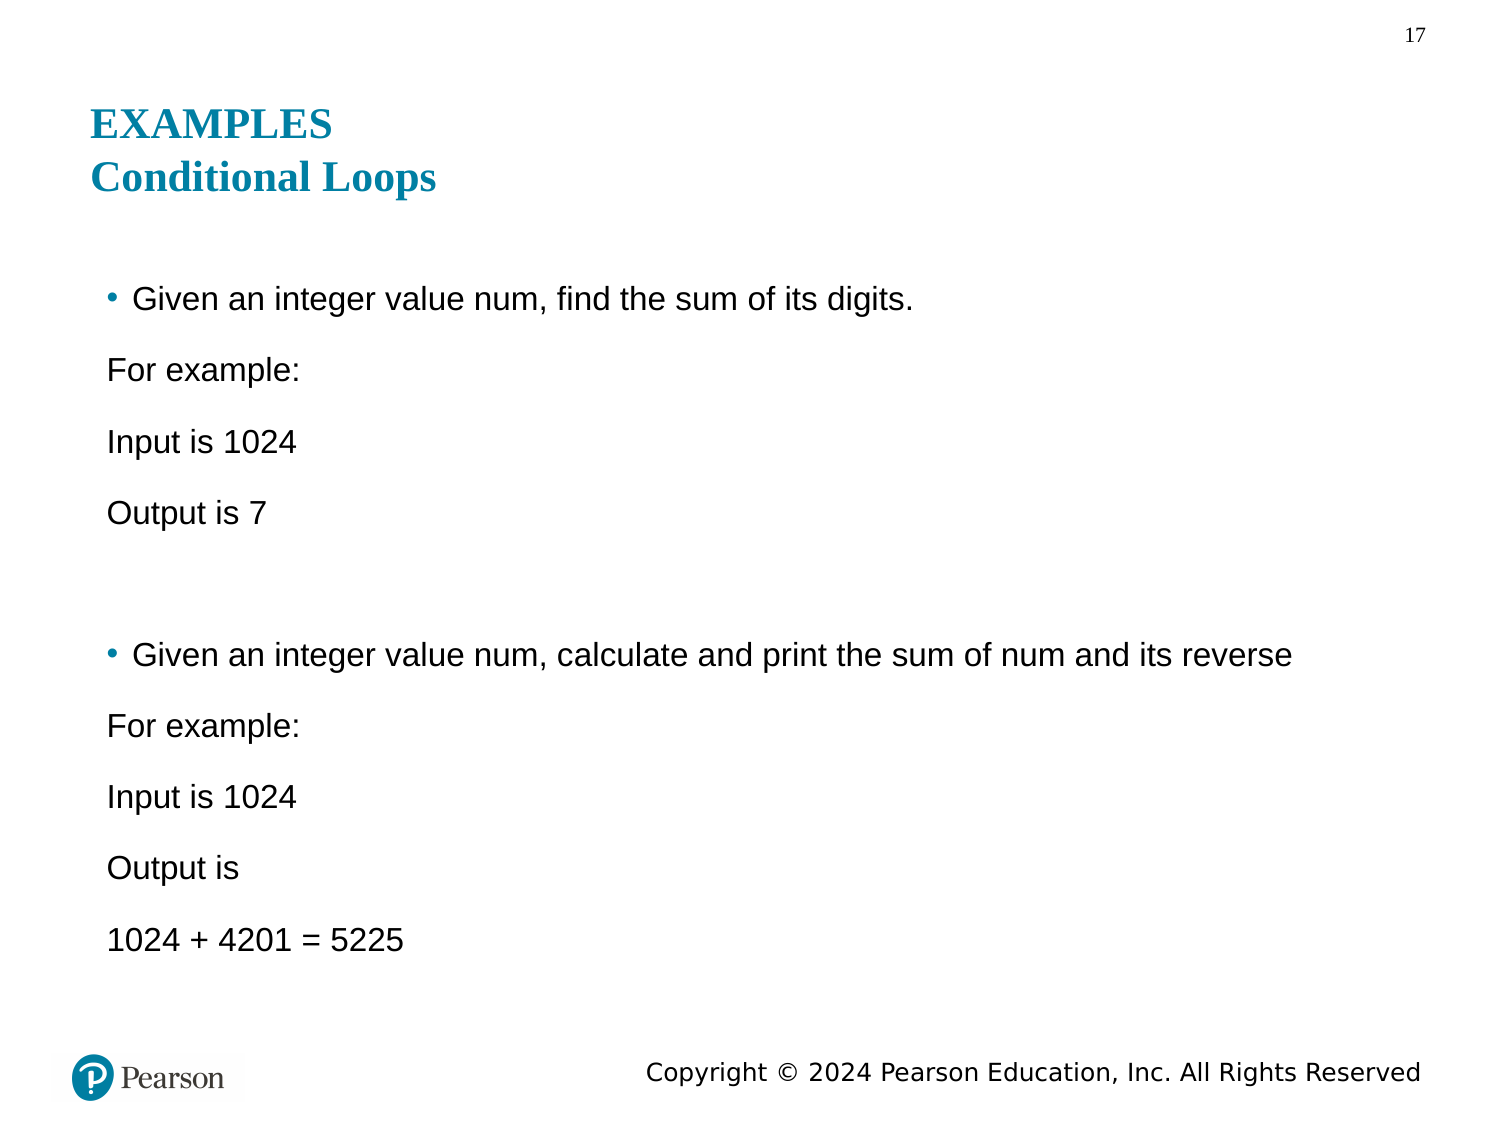

17
# EXAMPLES Conditional Loops
Given an integer value num, find the sum of its digits.
For example:
Input is 1024
Output is 7

Given an integer value num, calculate and print the sum of num and its reverse
For example:
Input is 1024
Output is
1024 + 4201 = 5225